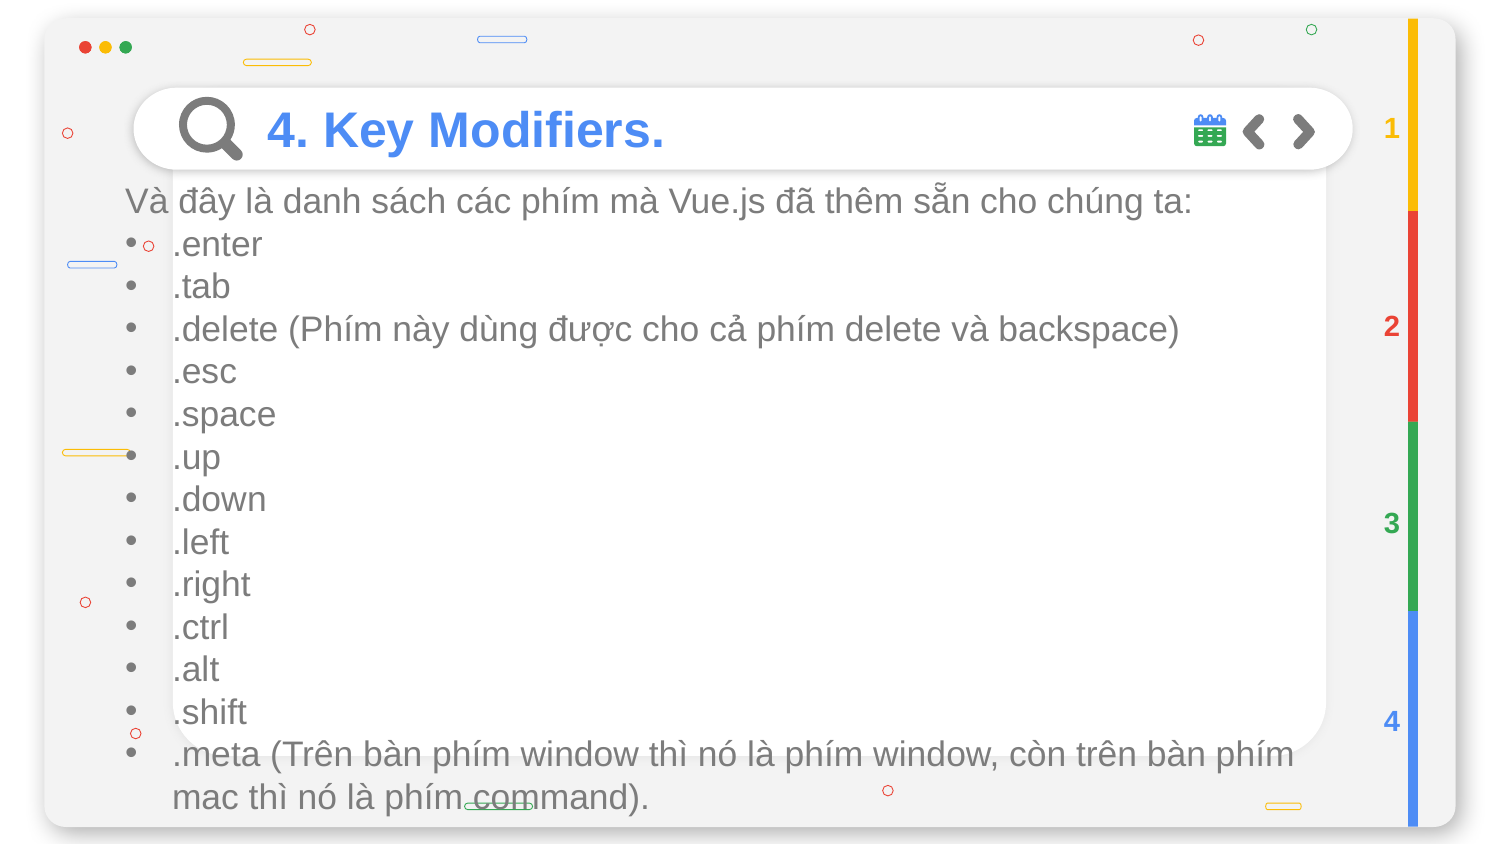

# 4. Key Modifiers.
1

Và đây là danh sách các phím mà Vue.js đã thêm sẵn cho chúng ta:
.enter
.tab
.delete (Phím này dùng được cho cả phím delete và backspace)
.esc
.space
.up
.down
.left
.right
.ctrl
.alt
.shift
.meta (Trên bàn phím window thì nó là phím window, còn trên bàn phím mac thì nó là phím command).
2

3

4